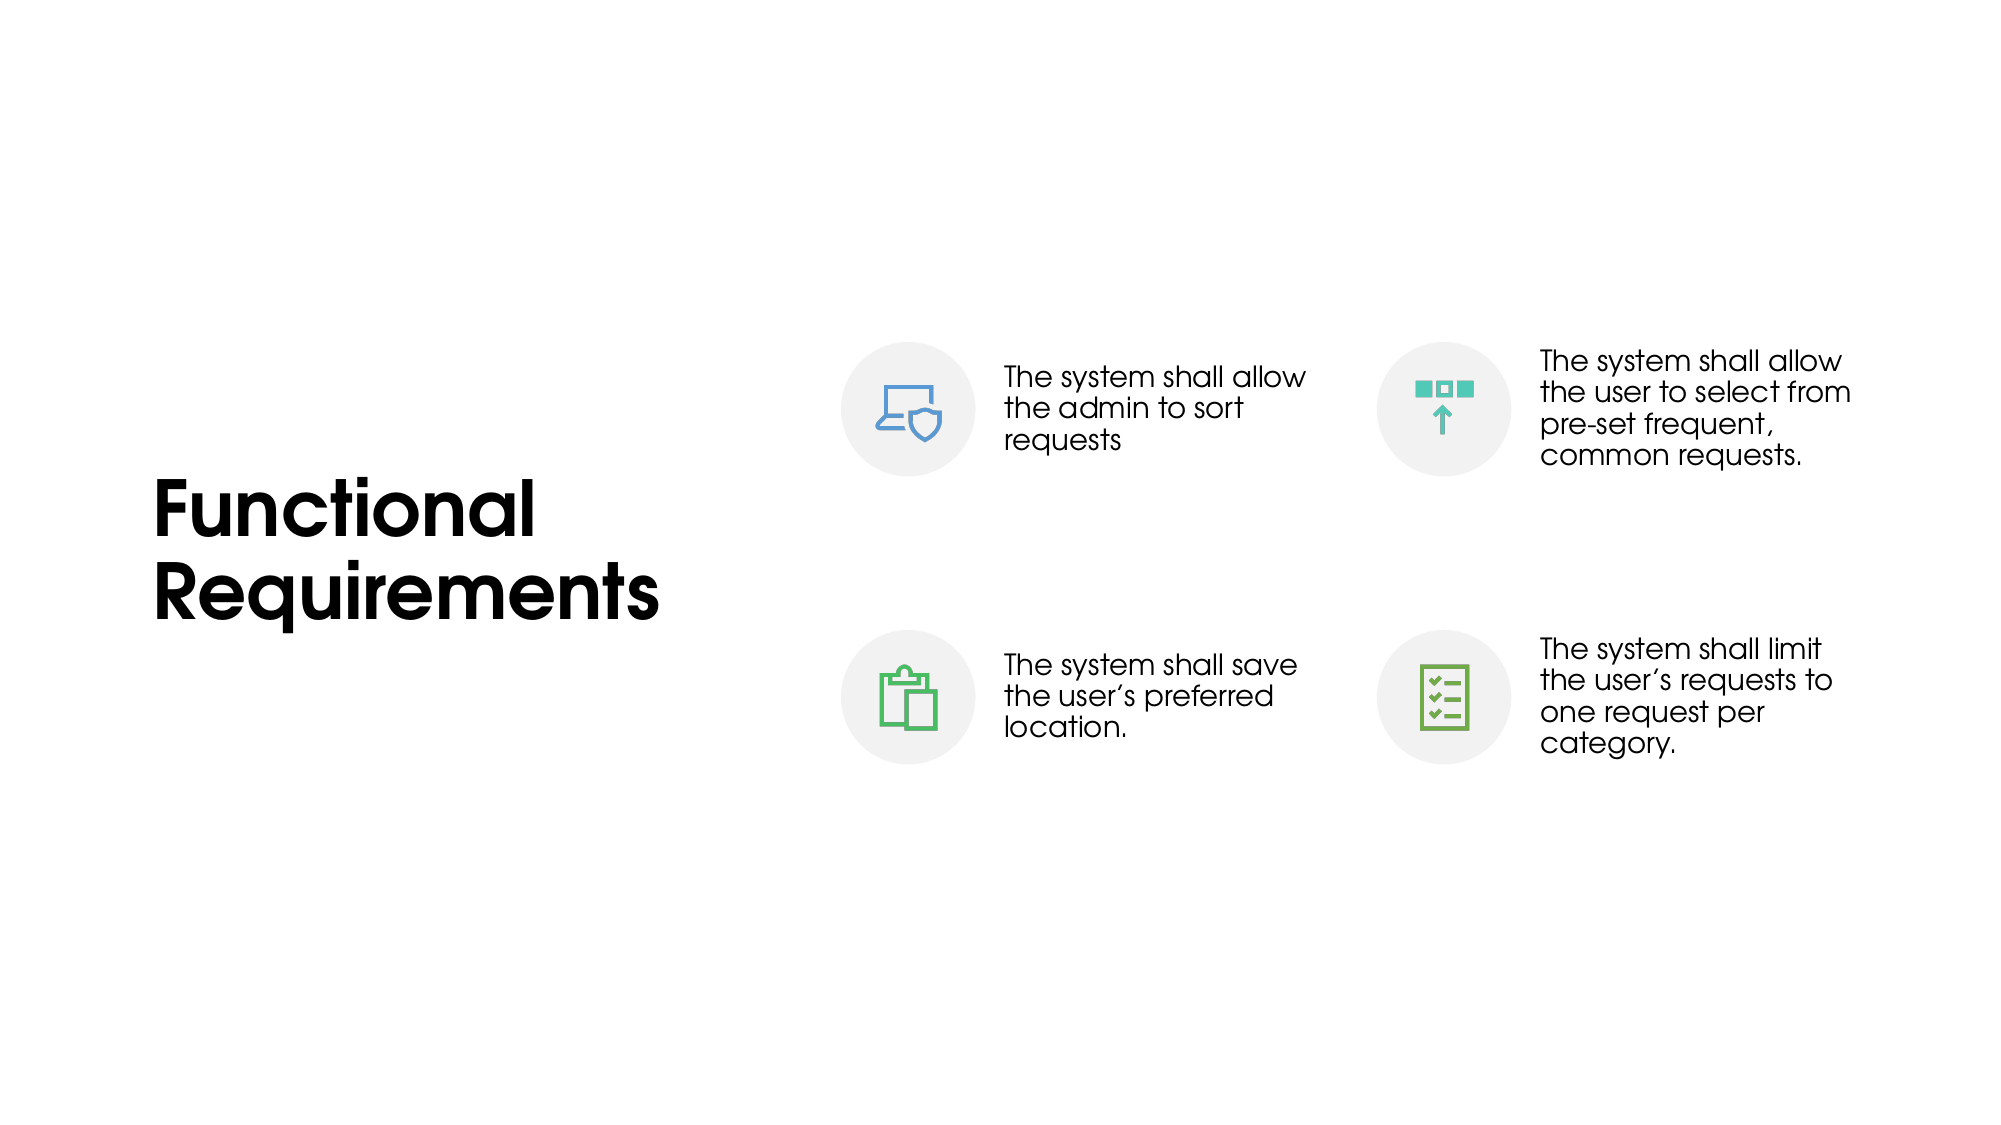

# Functional Requirements
The system shall allow the admin to sort requests
The system shall allow the user to select from pre-set frequent, common requests.
The system shall save the user’s preferred location.
The system shall limit the user’s requests to one request per category.